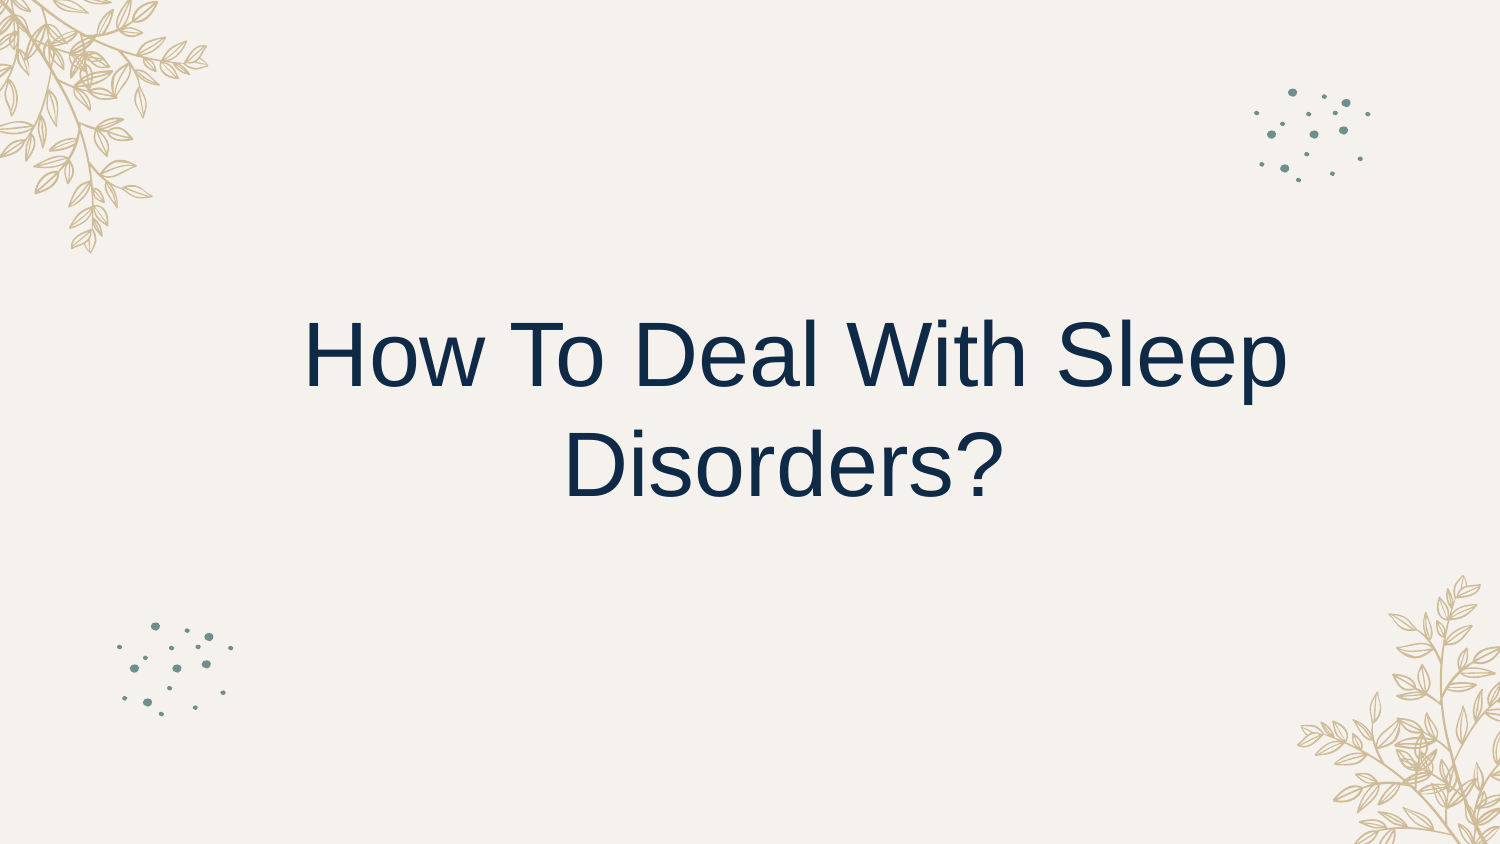

# How To Deal With Sleep Disorders?